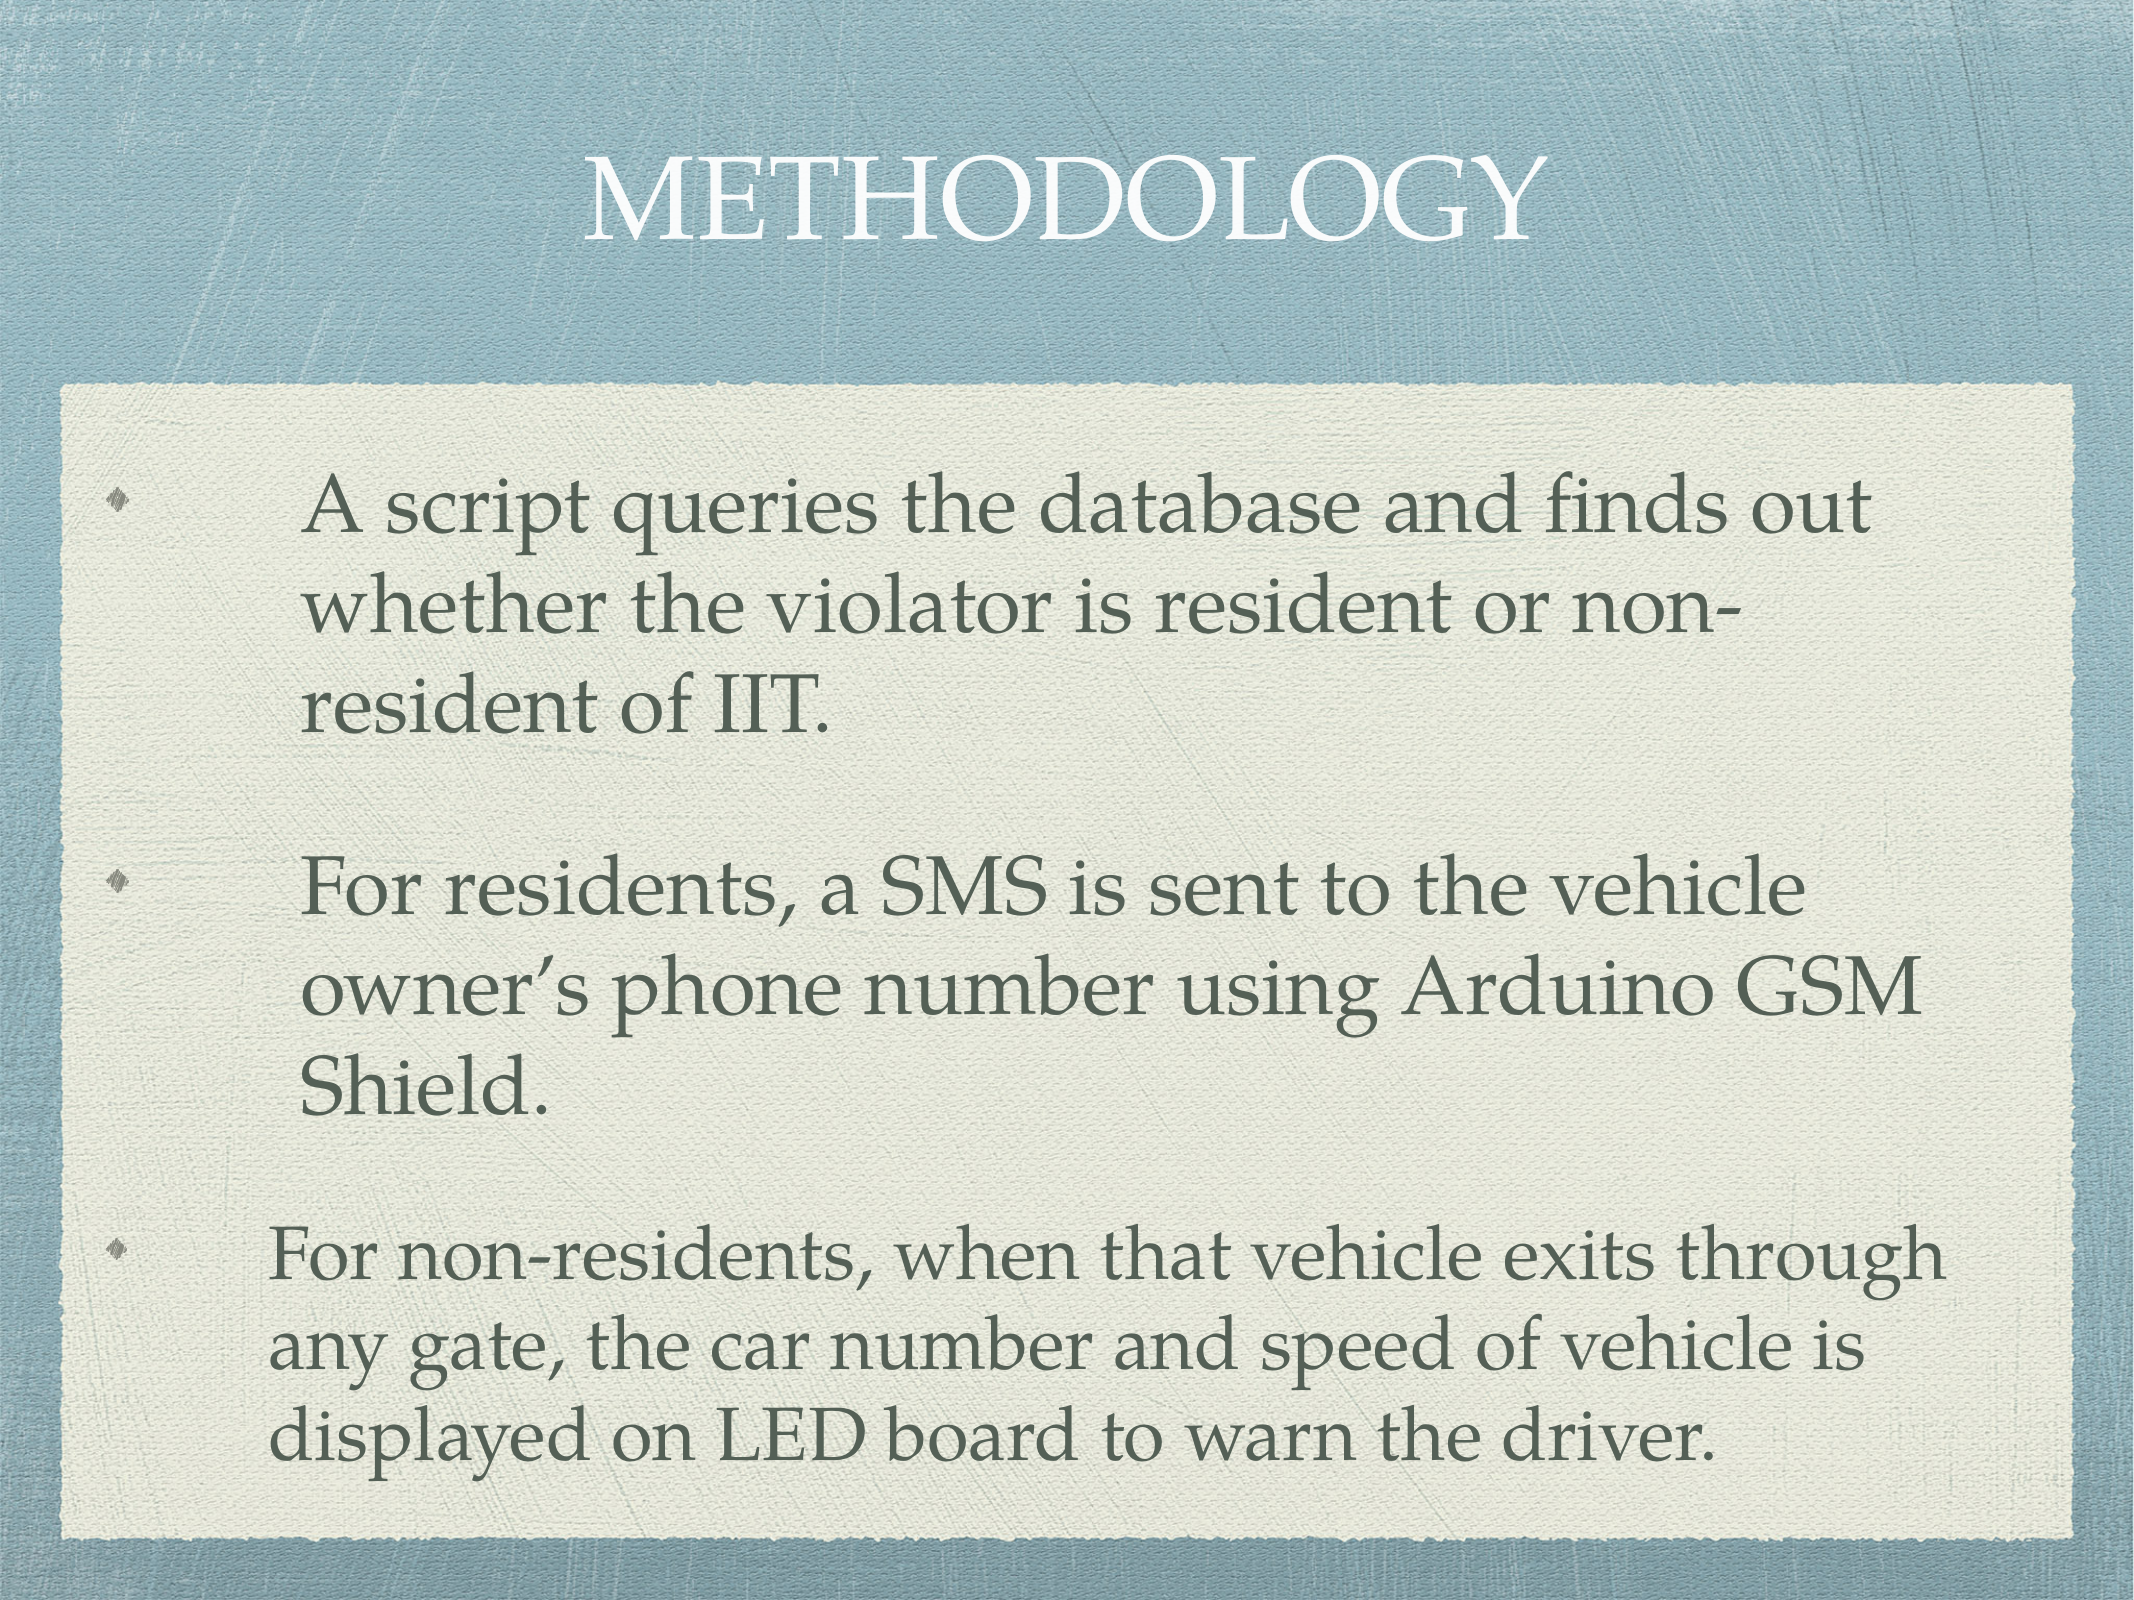

# METHODOLOGY
A script queries the database and finds out whether the violator is resident or non-resident of IIT.
For residents, a SMS is sent to the vehicle owner’s phone number using Arduino GSM Shield.
For non-residents, when that vehicle exits through any gate, the car number and speed of vehicle is displayed on LED board to warn the driver.